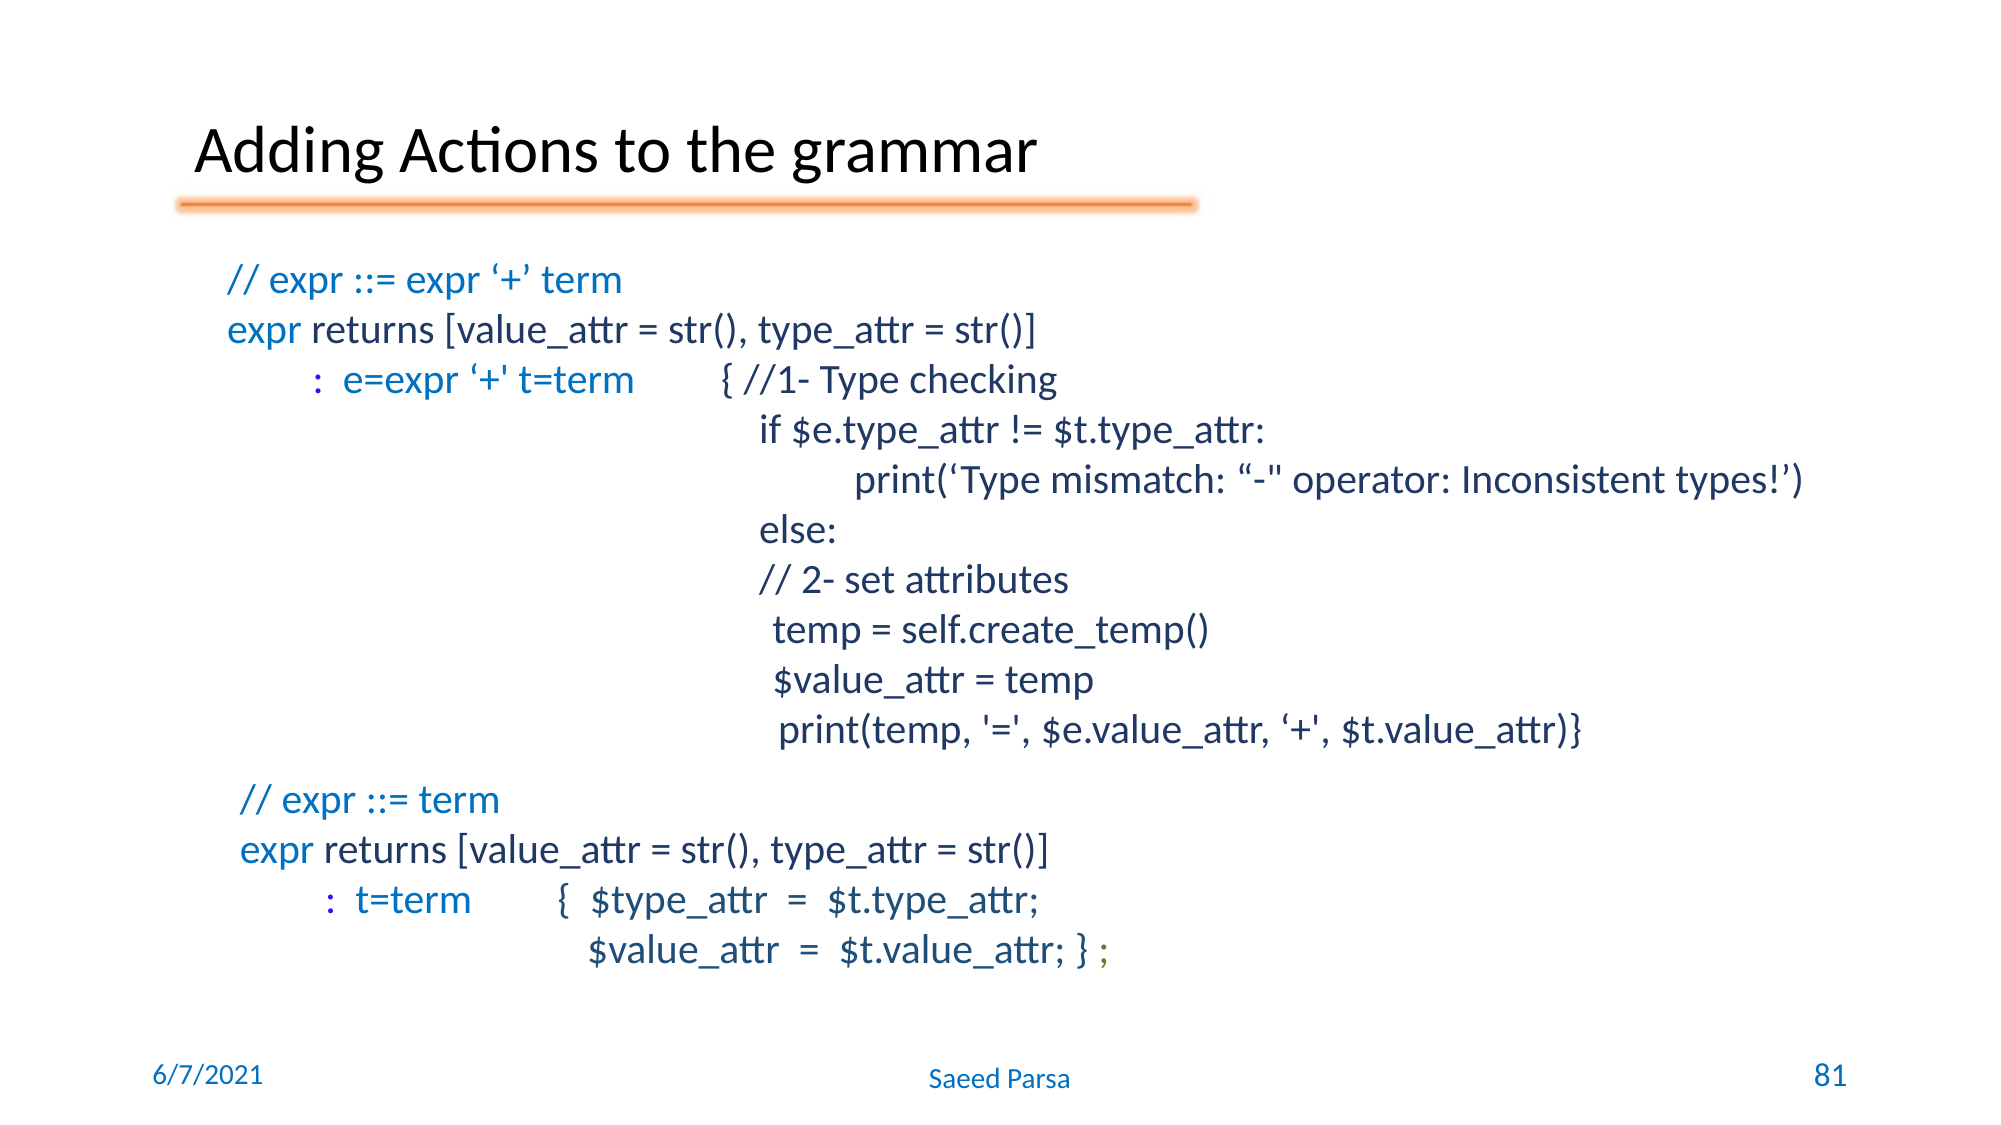

Adding Actions to the grammar
// expr ::= expr ‘+’ term
expr returns [value_attr = str(), type_attr = str()]
         :  e=expr ‘+' t=term         { //1- Type checking
                                                        if $e.type_attr != $t.type_attr:
                                                                  print(‘Type mismatch: “-" operator: Inconsistent types!’)
                                                        else:
                                                        // 2- set attributes
 			          temp = self.create_temp()
			          $value_attr = temp
                                                          print(temp, '=', $e.value_attr, ‘+', $t.value_attr)}
// expr ::= term
expr returns [value_attr = str(), type_attr = str()]
         :  t=term         {  $type_attr  =  $t.type_attr;
		     $value_attr  =  $t.value_attr; } ;

6/7/2021
Saeed Parsa
81